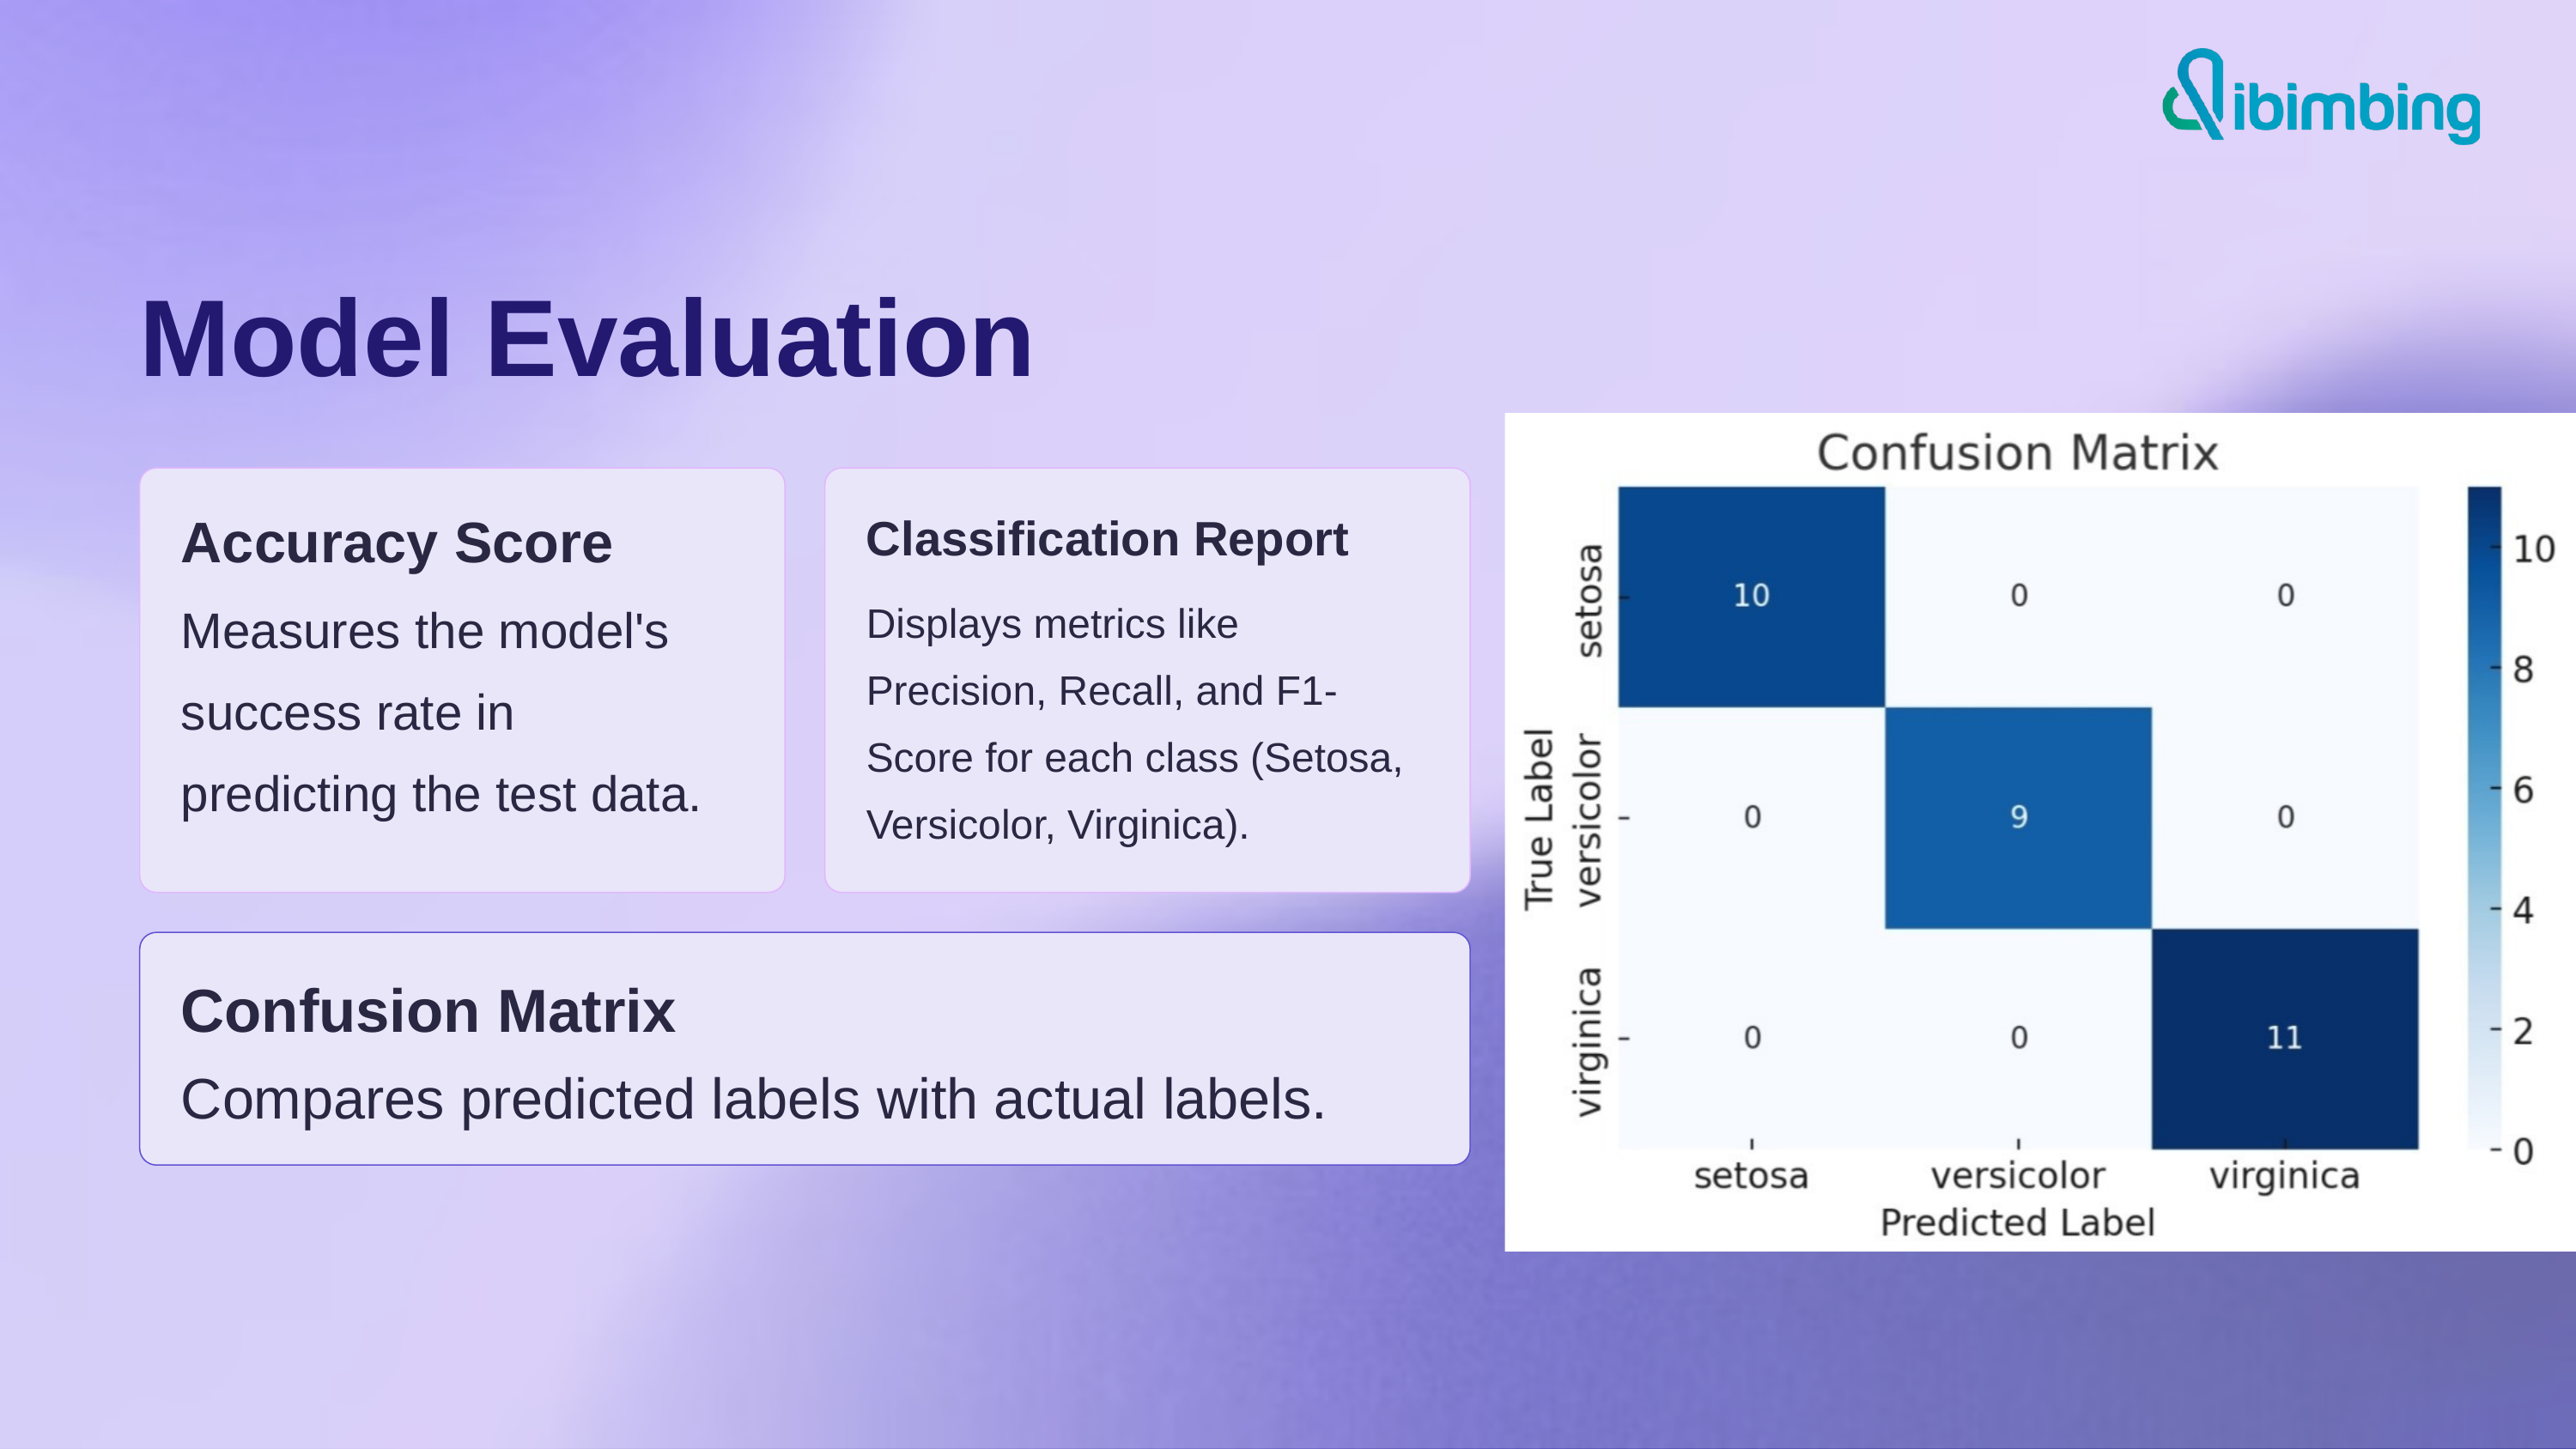

Model Evaluation

Accuracy Score
Classification Report
Measures the model's success rate in predicting the test data.
Displays metrics like Precision, Recall, and F1-Score for each class (Setosa, Versicolor, Virginica).

Confusion Matrix
Compares predicted labels with actual labels.